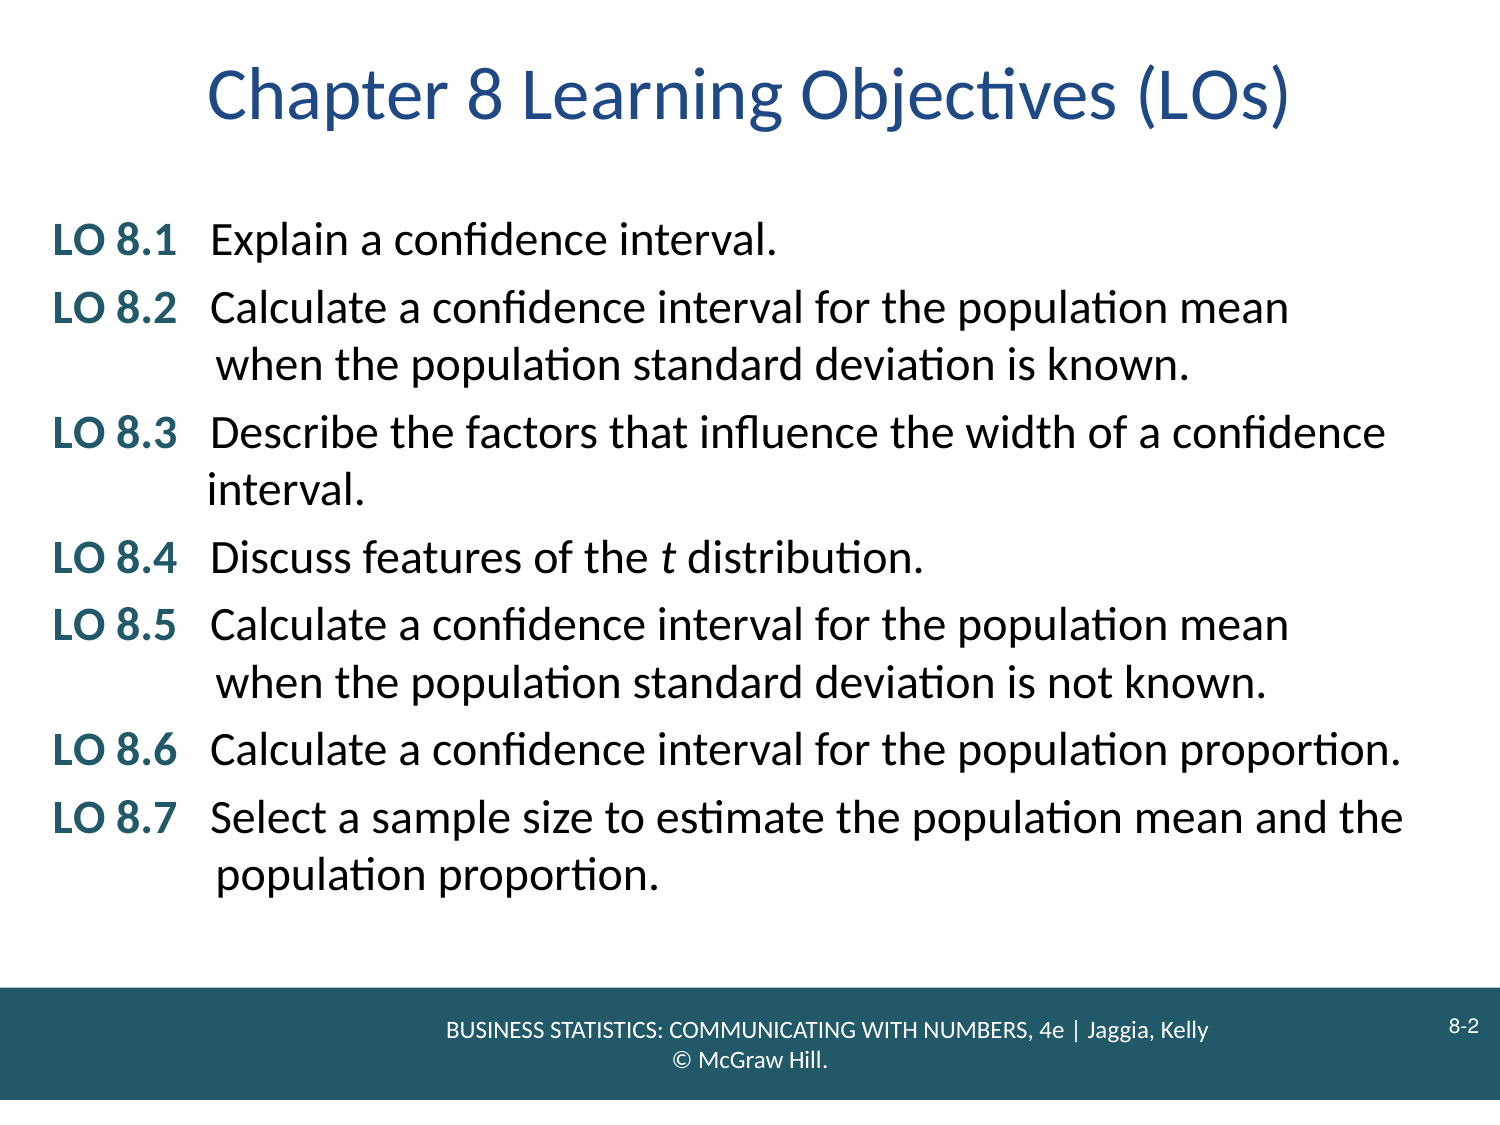

# Chapter 8 Learning Objectives (L Os)
L O 8.1   Explain a confidence interval.
L O 8.2   Calculate a confidence interval for the population mean when the population standard deviation is known.
L O 8.3   Describe the factors that influence the width of a confidence interval.
L O 8.4   Discuss features of the t distribution.
L O 8.5   Calculate a confidence interval for the population mean when the population standard deviation is not known.
L O 8.6   Calculate a confidence interval for the population proportion.
L O 8.7   Select a sample size to estimate the population mean and the population proportion.